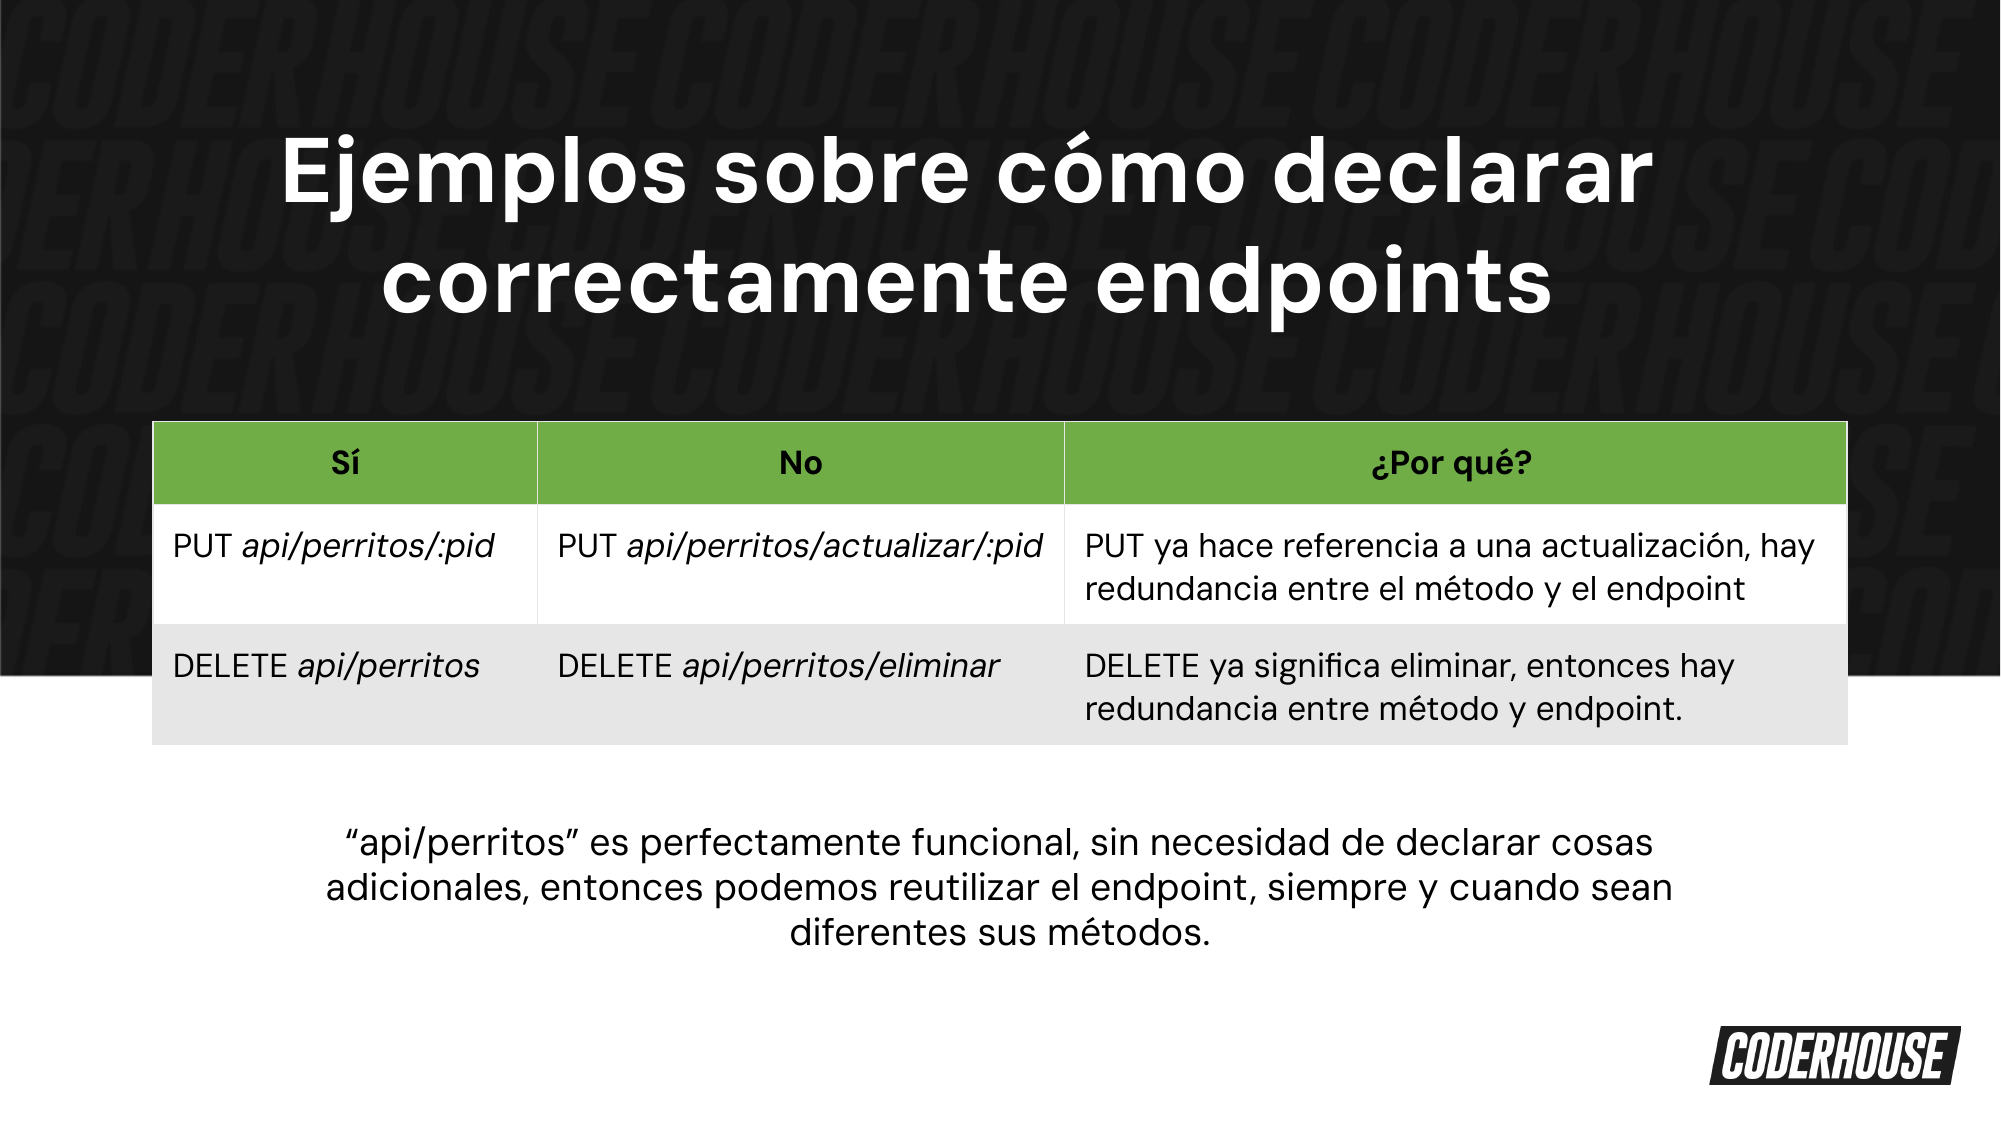

Ejemplos sobre cómo declarar correctamente endpoints
| Sí | No | ¿Por qué? |
| --- | --- | --- |
| PUT api/perritos/:pid | PUT api/perritos/actualizar/:pid | PUT ya hace referencia a una actualización, hay redundancia entre el método y el endpoint |
| DELETE api/perritos | DELETE api/perritos/eliminar | DELETE ya significa eliminar, entonces hay redundancia entre método y endpoint. |
“api/perritos” es perfectamente funcional, sin necesidad de declarar cosas adicionales, entonces podemos reutilizar el endpoint, siempre y cuando sean diferentes sus métodos.